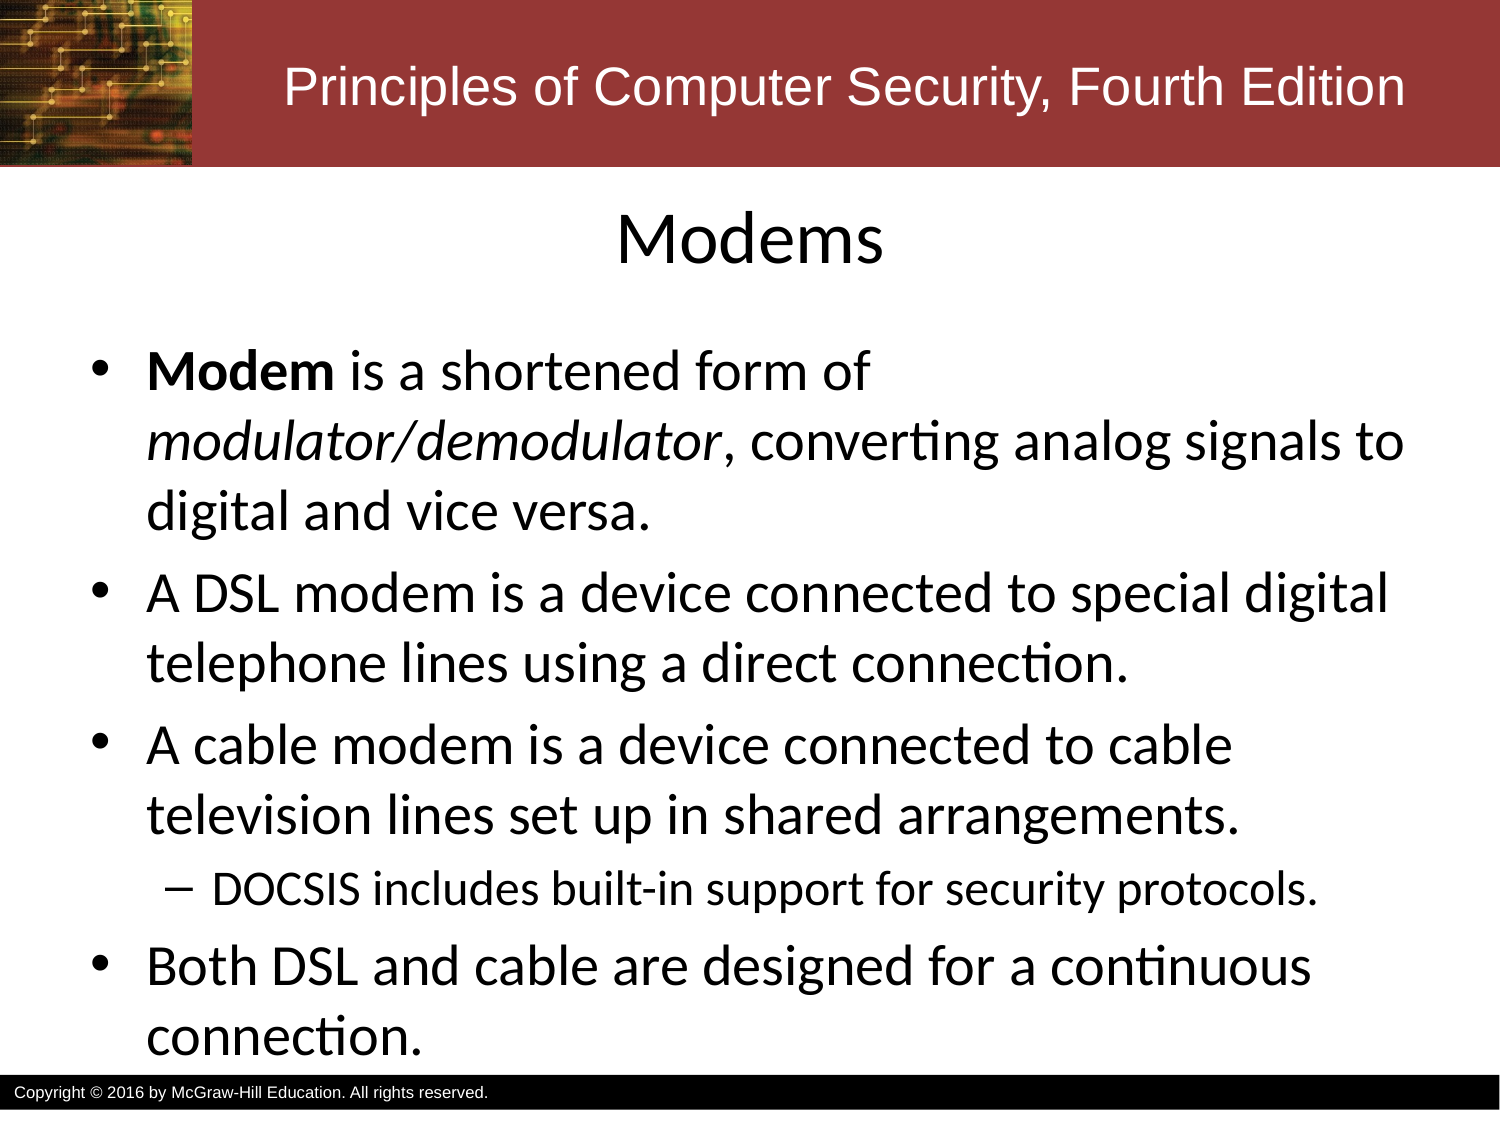

# Modems
Modem is a shortened form of modulator/demodulator, converting analog signals to digital and vice versa.
A DSL modem is a device connected to special digital telephone lines using a direct connection.
A cable modem is a device connected to cable television lines set up in shared arrangements.
DOCSIS includes built-in support for security protocols.
Both DSL and cable are designed for a continuous connection.